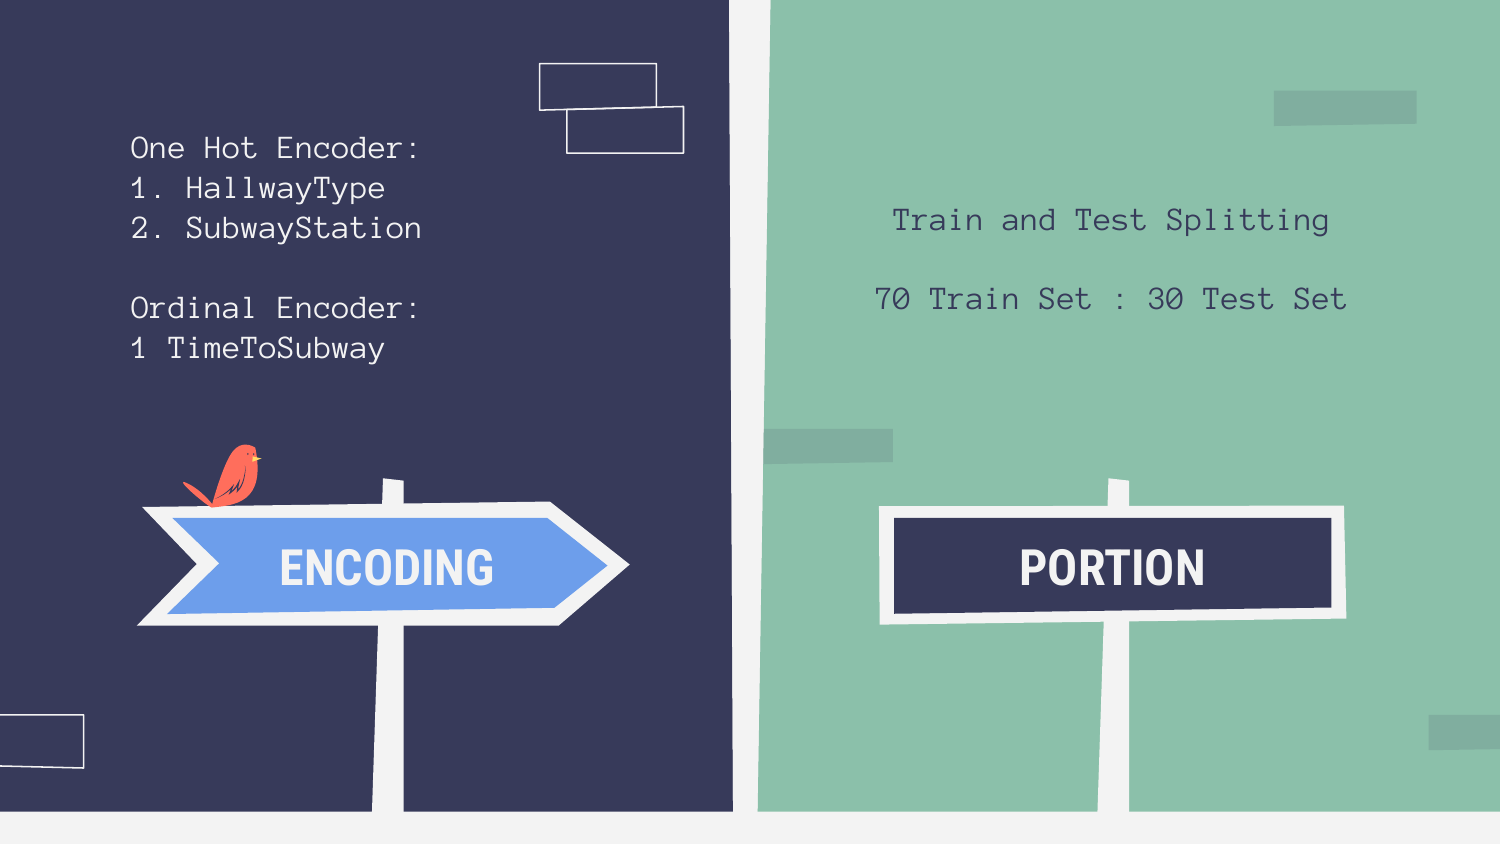

One Hot Encoder:
1. HallwayType
2. SubwayStation

Ordinal Encoder:
1 TimeToSubway
Train and Test Splitting

70 Train Set : 30 Test Set

# ENCODING
PORTION